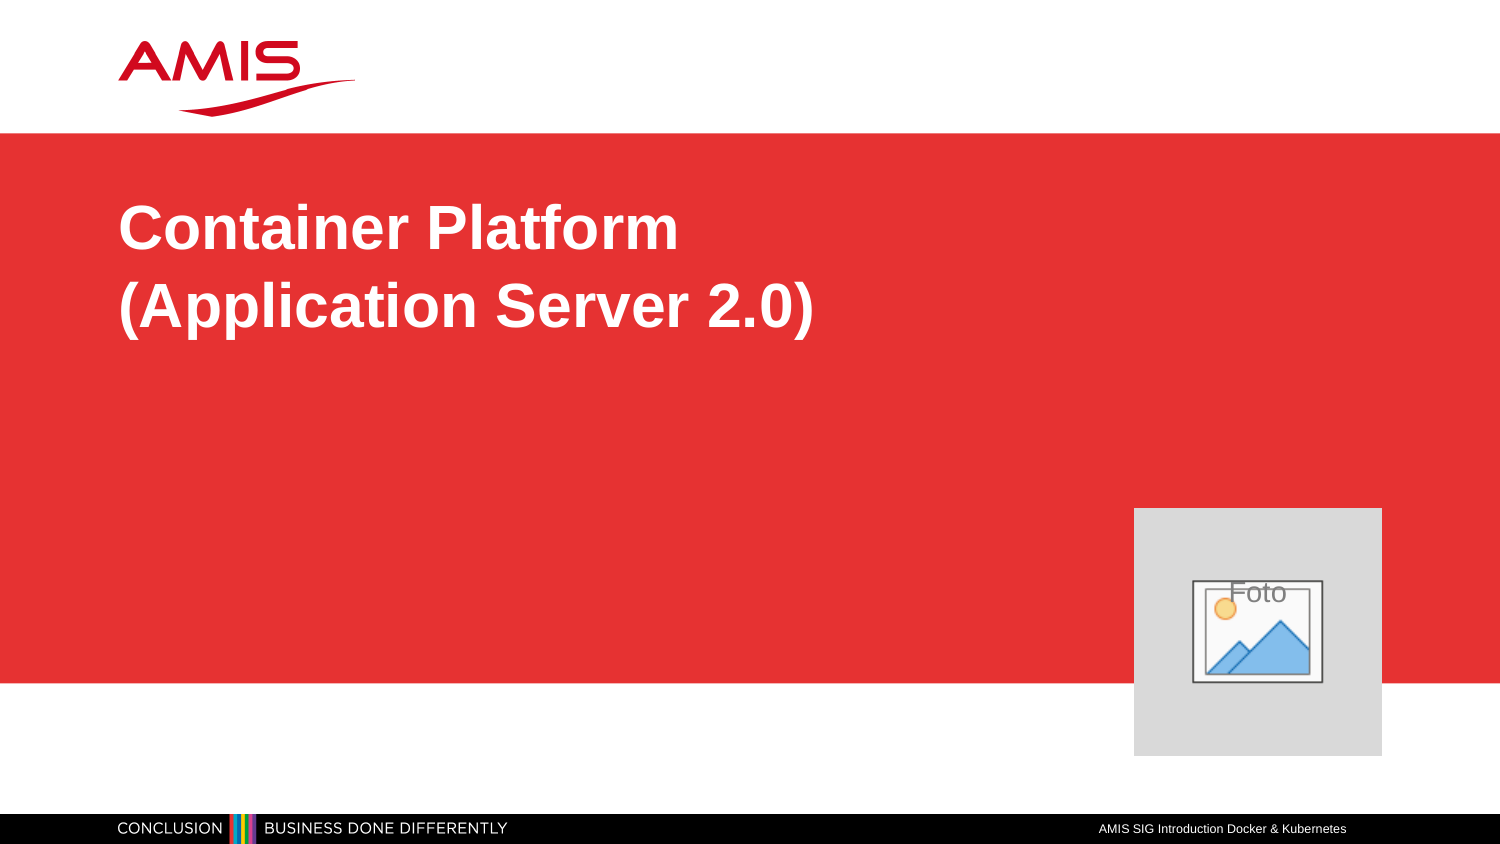

# Container Platform (Application Server 2.0)

AMIS SIG Introduction Docker & Kubernetes